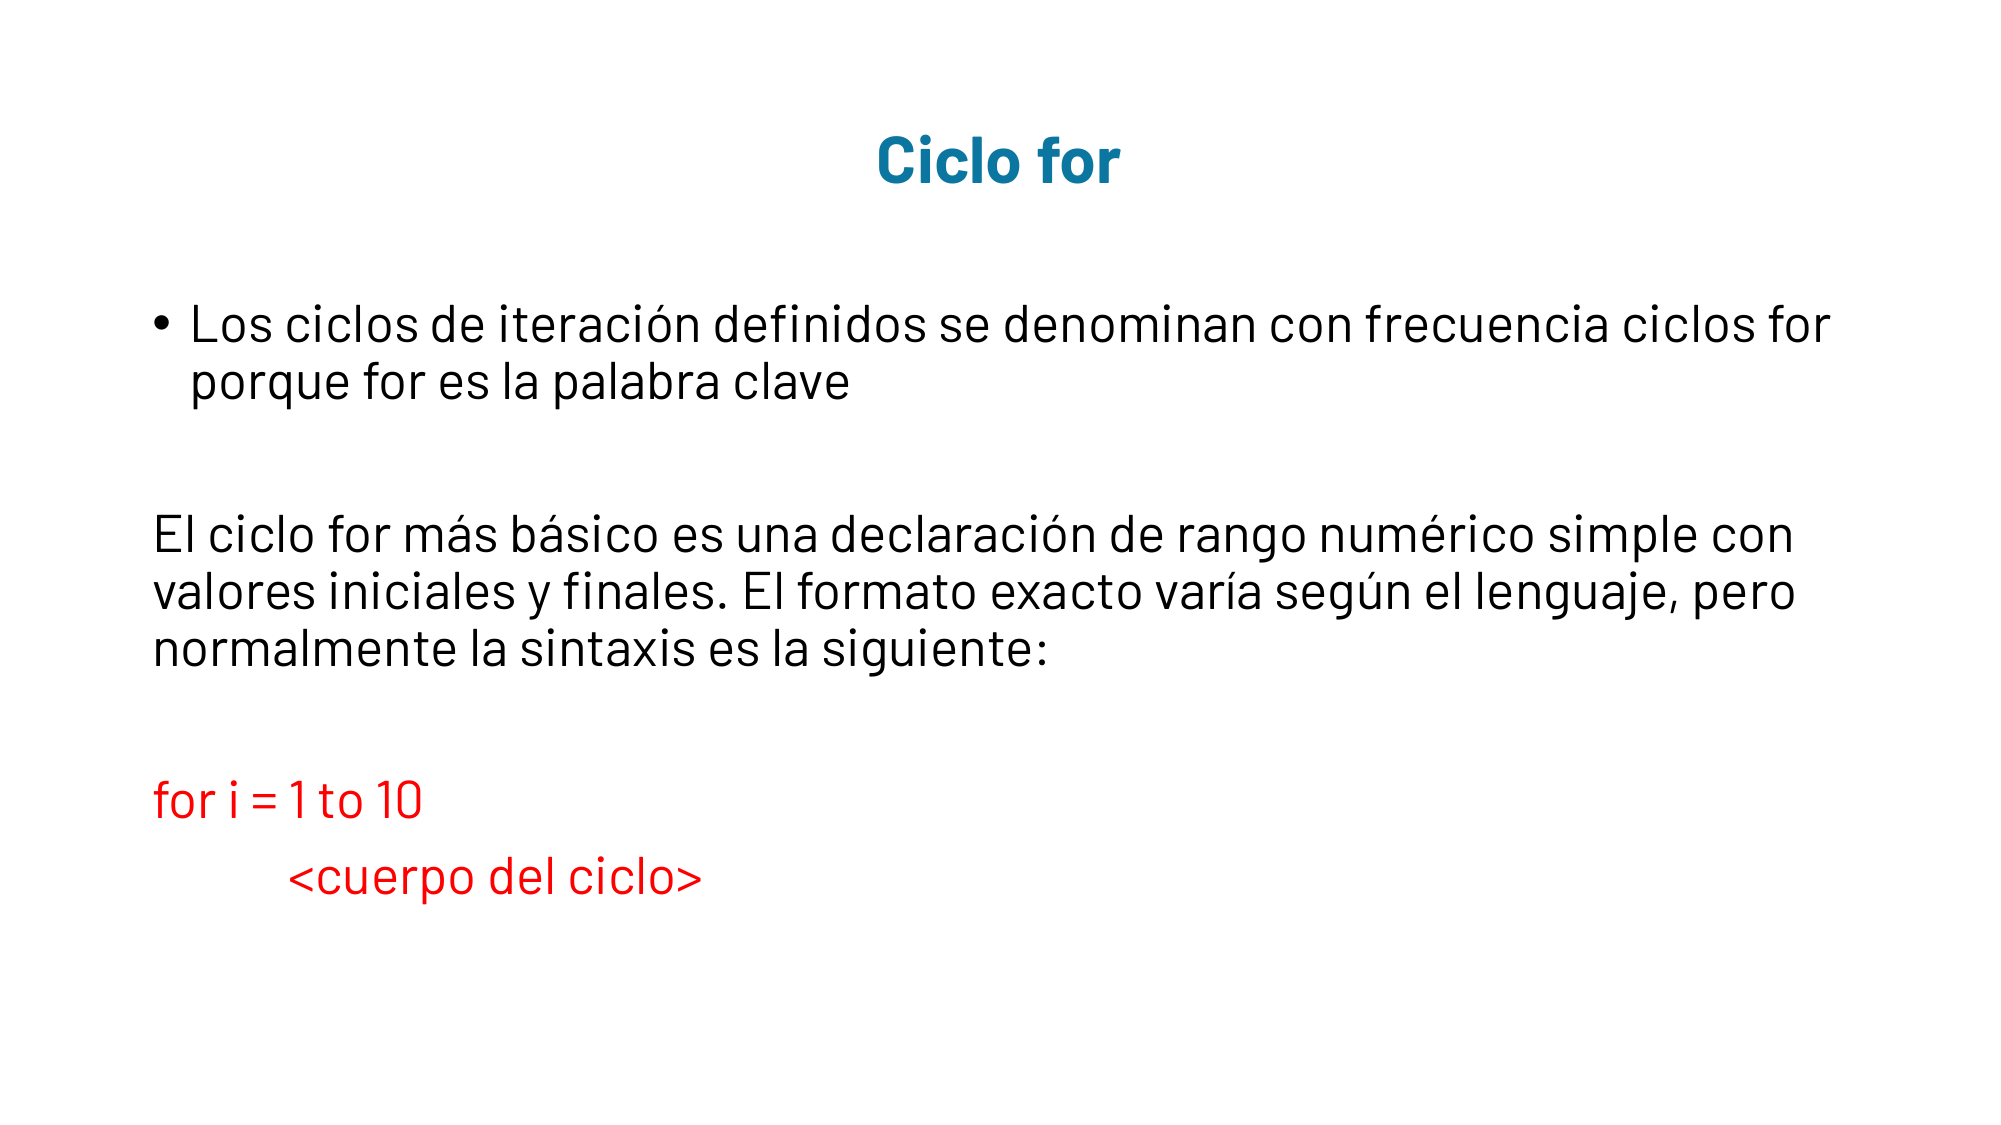

Ciclo for

Los ciclos de iteración definidos se denominan con frecuencia ciclos for porque for es la palabra clave

El ciclo for más básico es una declaración de rango numérico simple con valores iniciales y finales. El formato exacto varía según el lenguaje, pero normalmente la sintaxis es la siguiente:

for i = 1 to 10
	<cuerpo del ciclo>